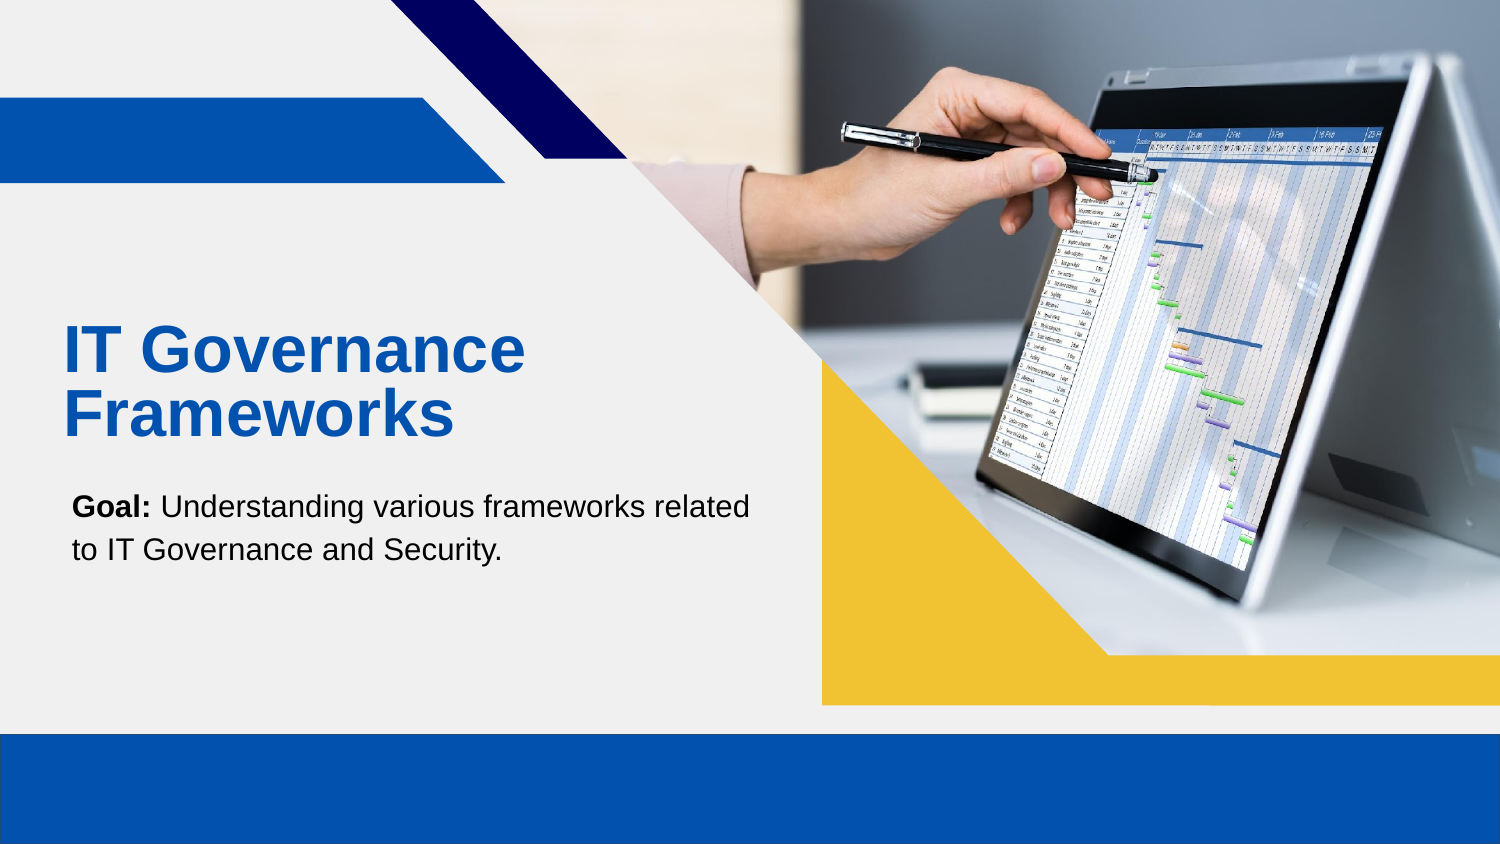

IT Governance Frameworks
Goal: Understanding various frameworks related to IT Governance and Security.